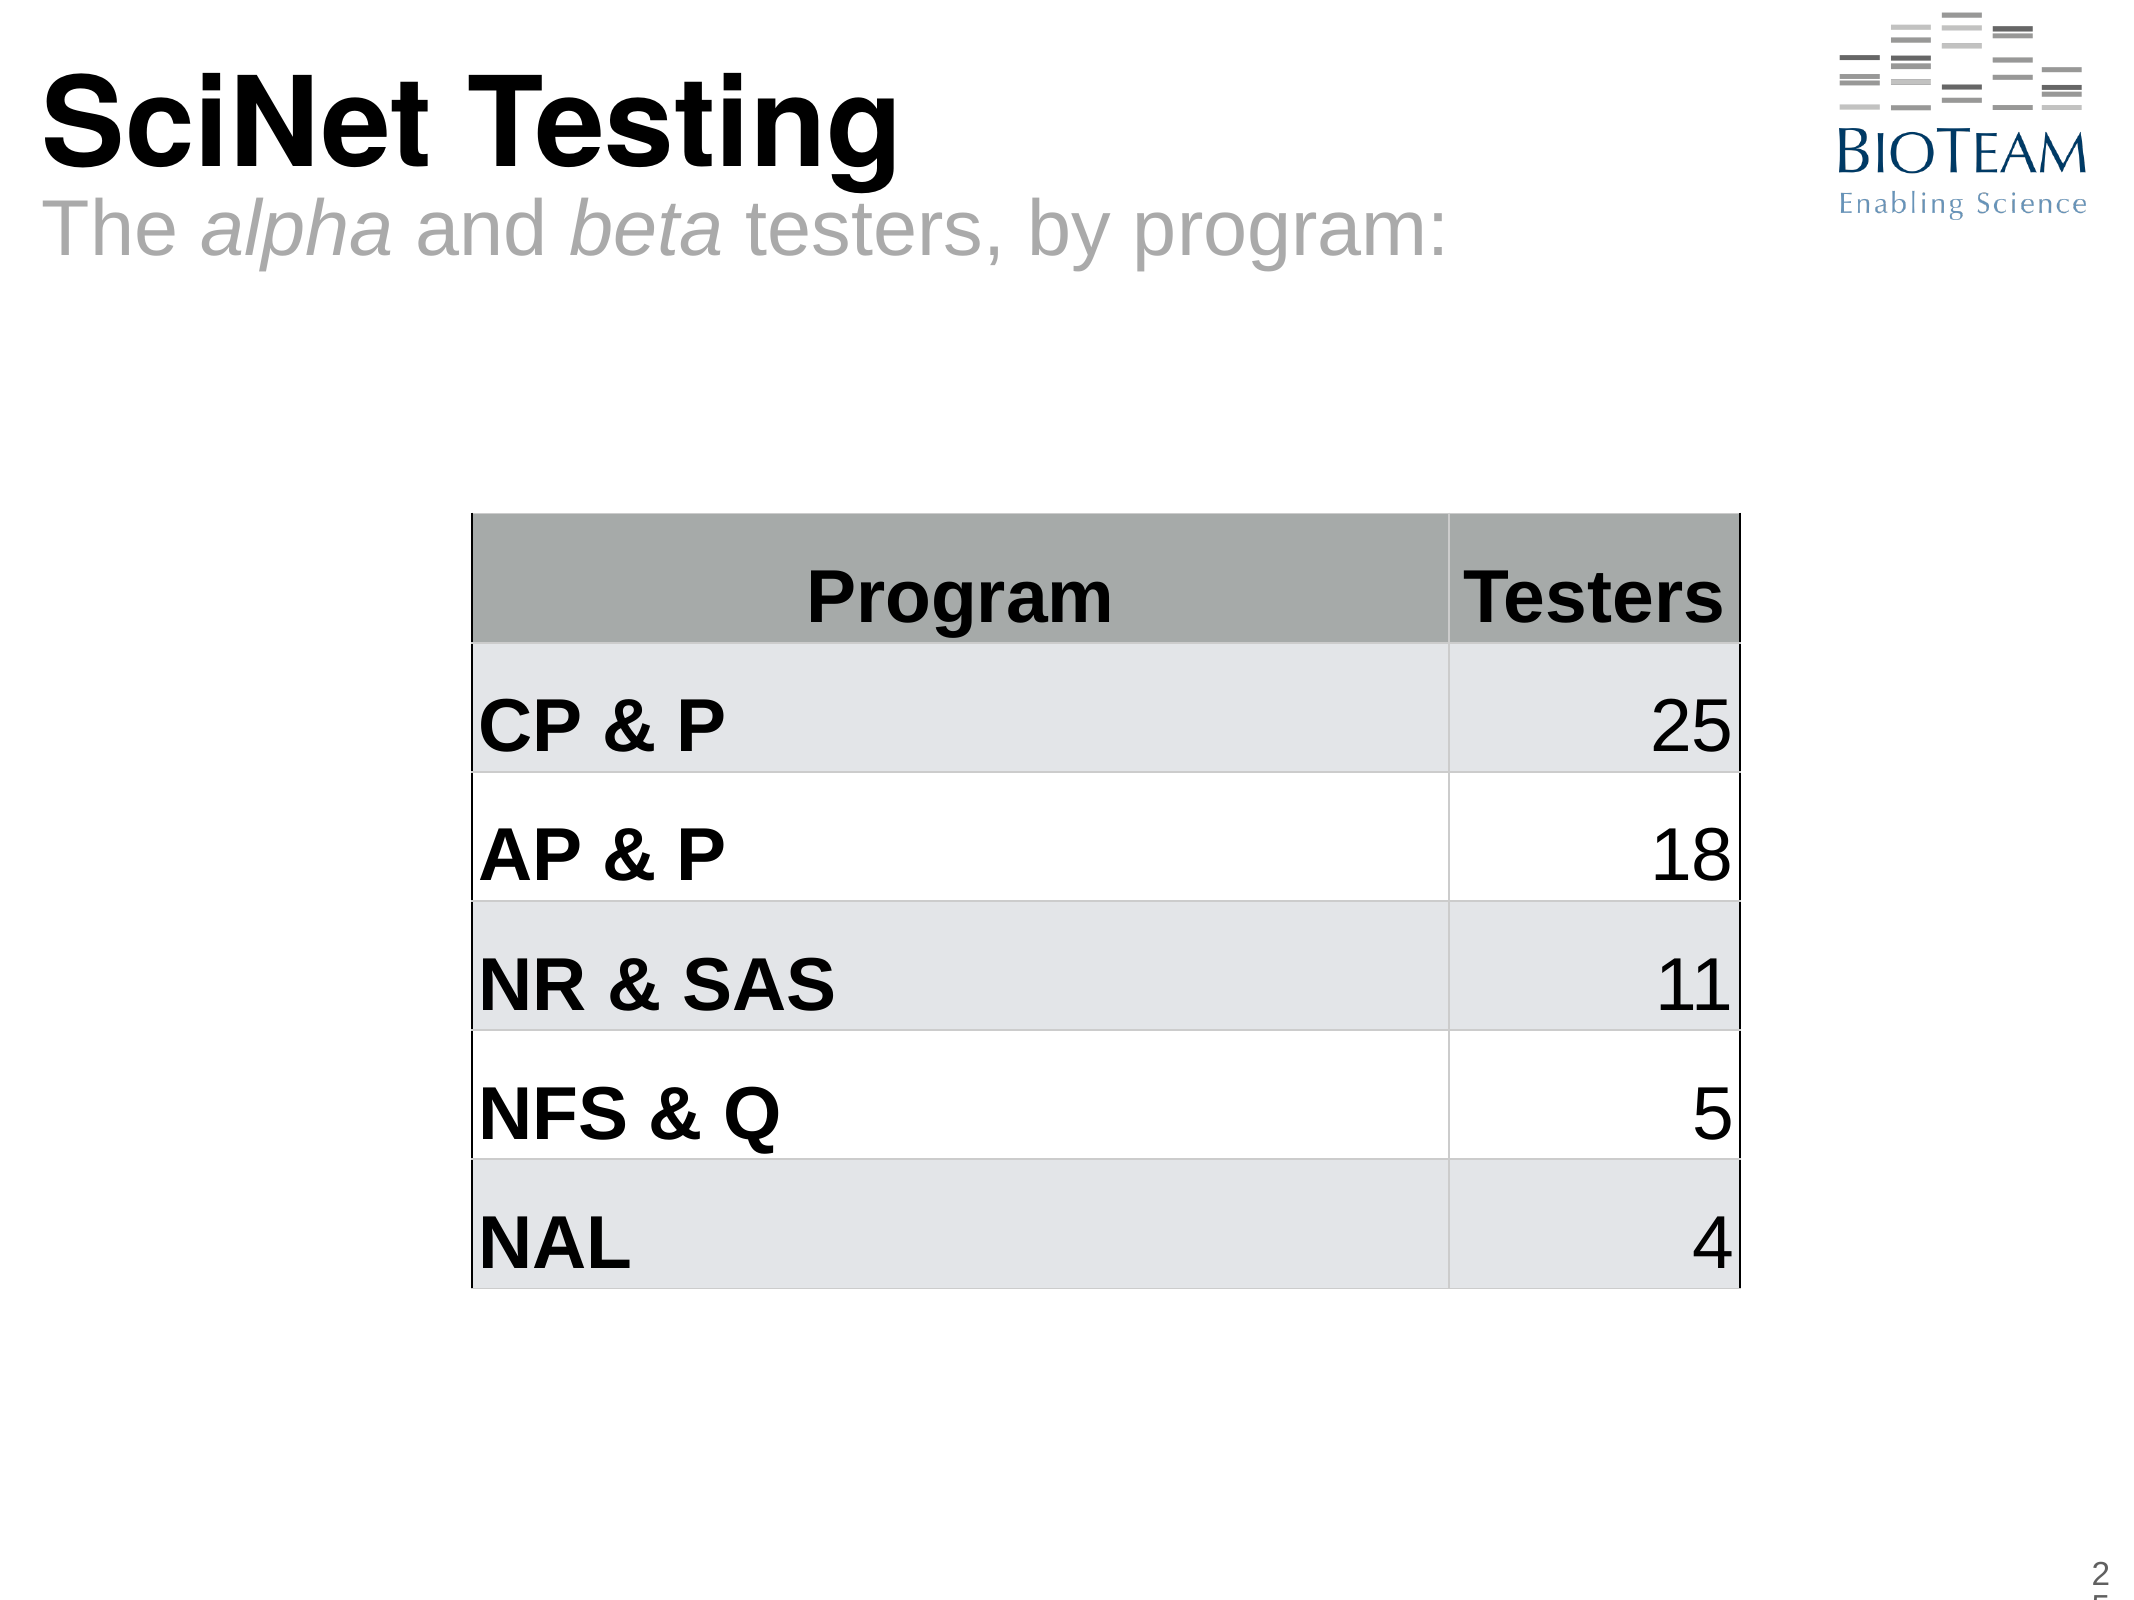

# SciNet Testing
The alpha and beta testers, by program:
| Program | Testers |
| --- | --- |
| CP & P | 25 |
| AP & P | 18 |
| NR & SAS | 11 |
| NFS & Q | 5 |
| NAL | 4 |
25